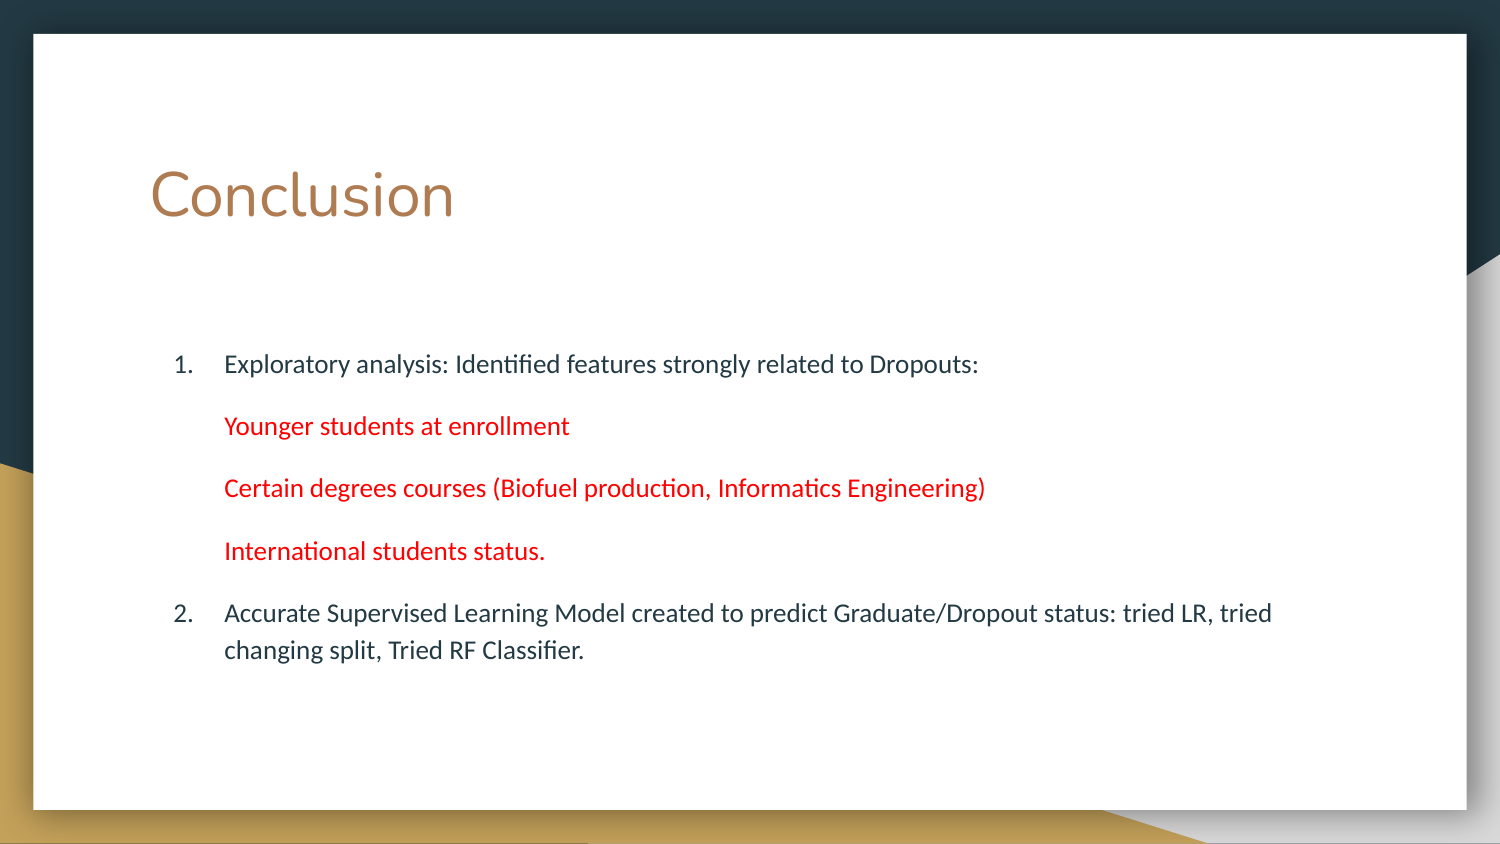

# Conclusion
Exploratory analysis: Identified features strongly related to Dropouts:
Younger students at enrollment
Certain degrees courses (Biofuel production, Informatics Engineering)
International students status.
Accurate Supervised Learning Model created to predict Graduate/Dropout status: tried LR, tried changing split, Tried RF Classifier.